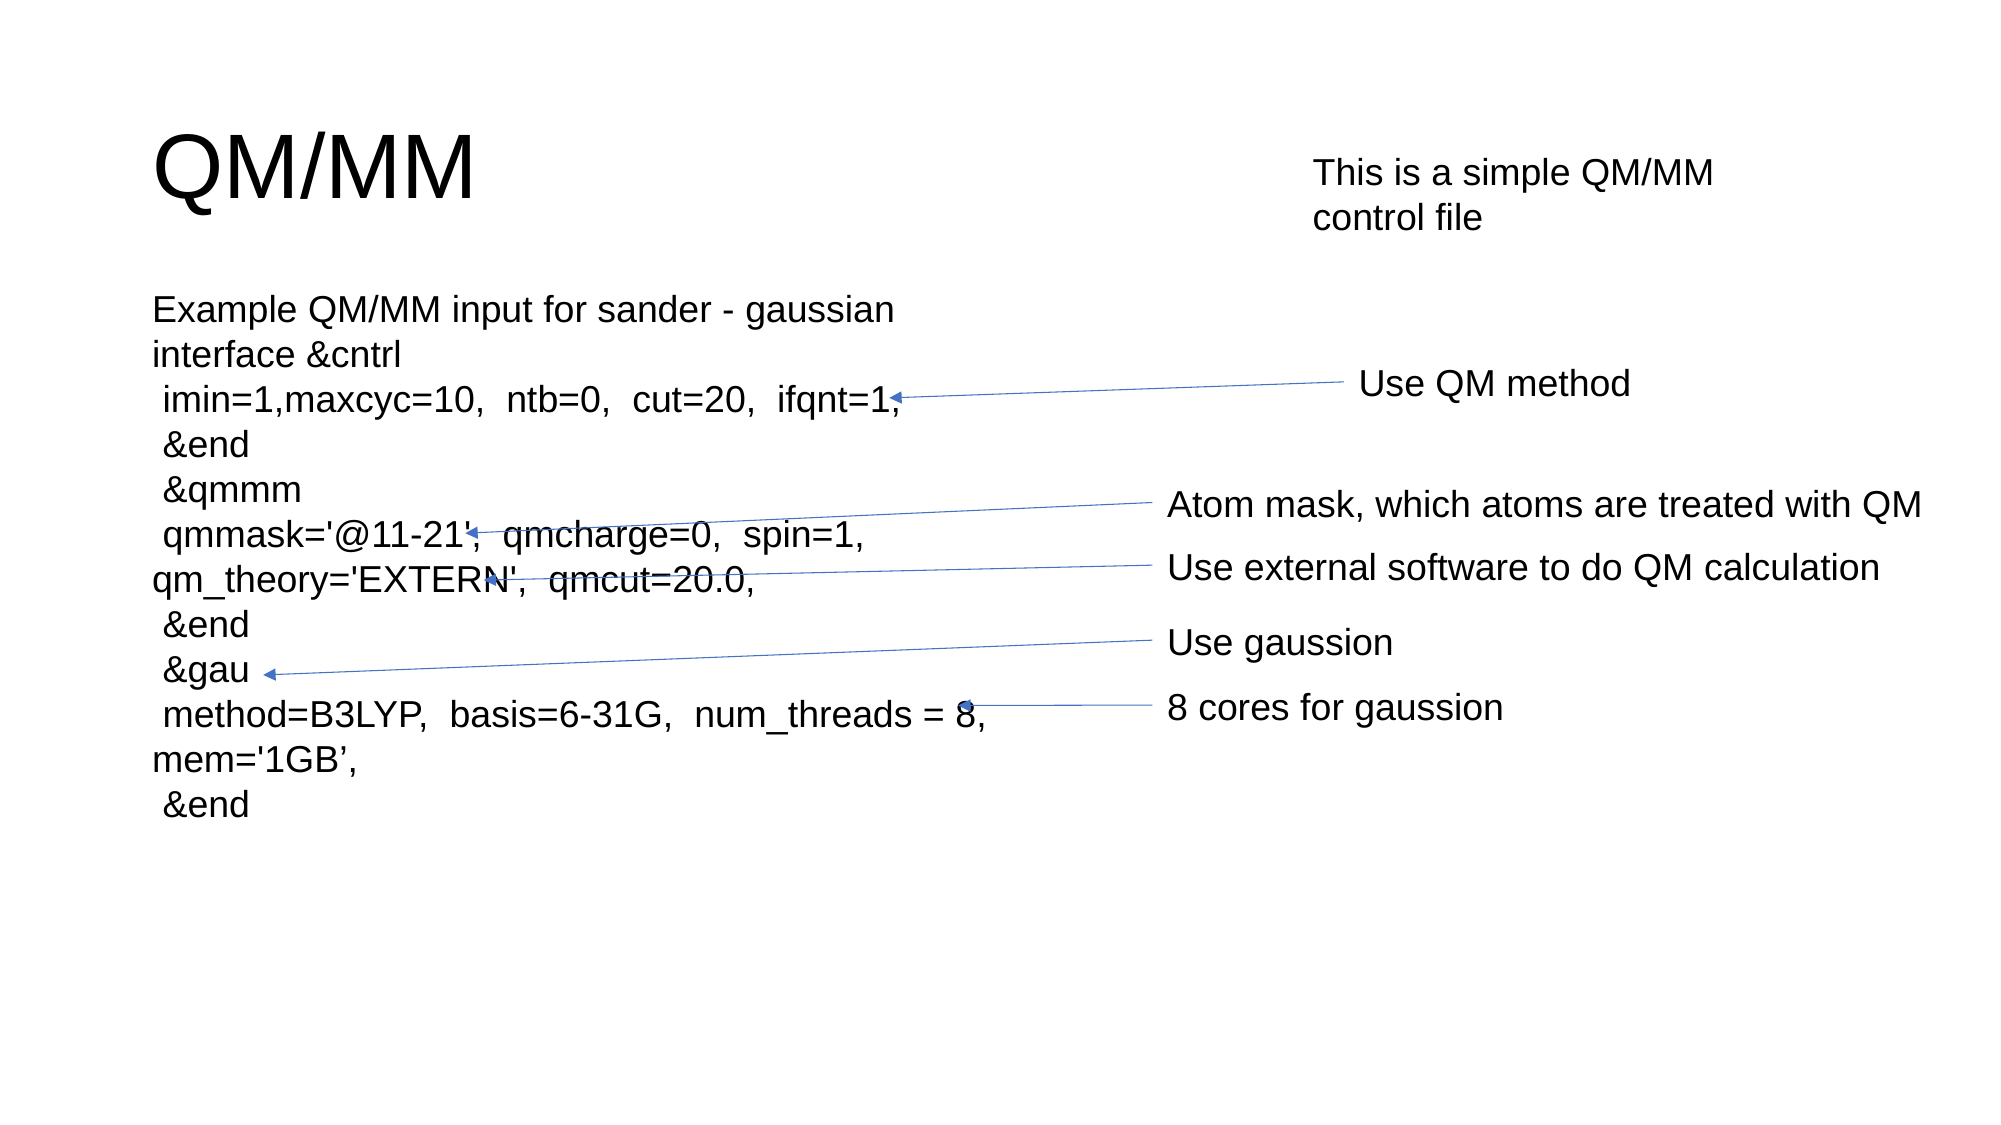

# QM/MM
This is a simple QM/MM control file
Example QM/MM input for sander - gaussian interface &cntrl
 imin=1,maxcyc=10,  ntb=0,  cut=20,  ifqnt=1,
 &end
 &qmmm
 qmmask='@11-21',  qmcharge=0,  spin=1,     qm_theory='EXTERN',  qmcut=20.0,
 &end
 &gau
 method=B3LYP,  basis=6-31G,  num_threads = 8,   mem='1GB’,
 &end
Use QM method
Atom mask, which atoms are treated with QM
Use external software to do QM calculation
Use gaussion
8 cores for gaussion